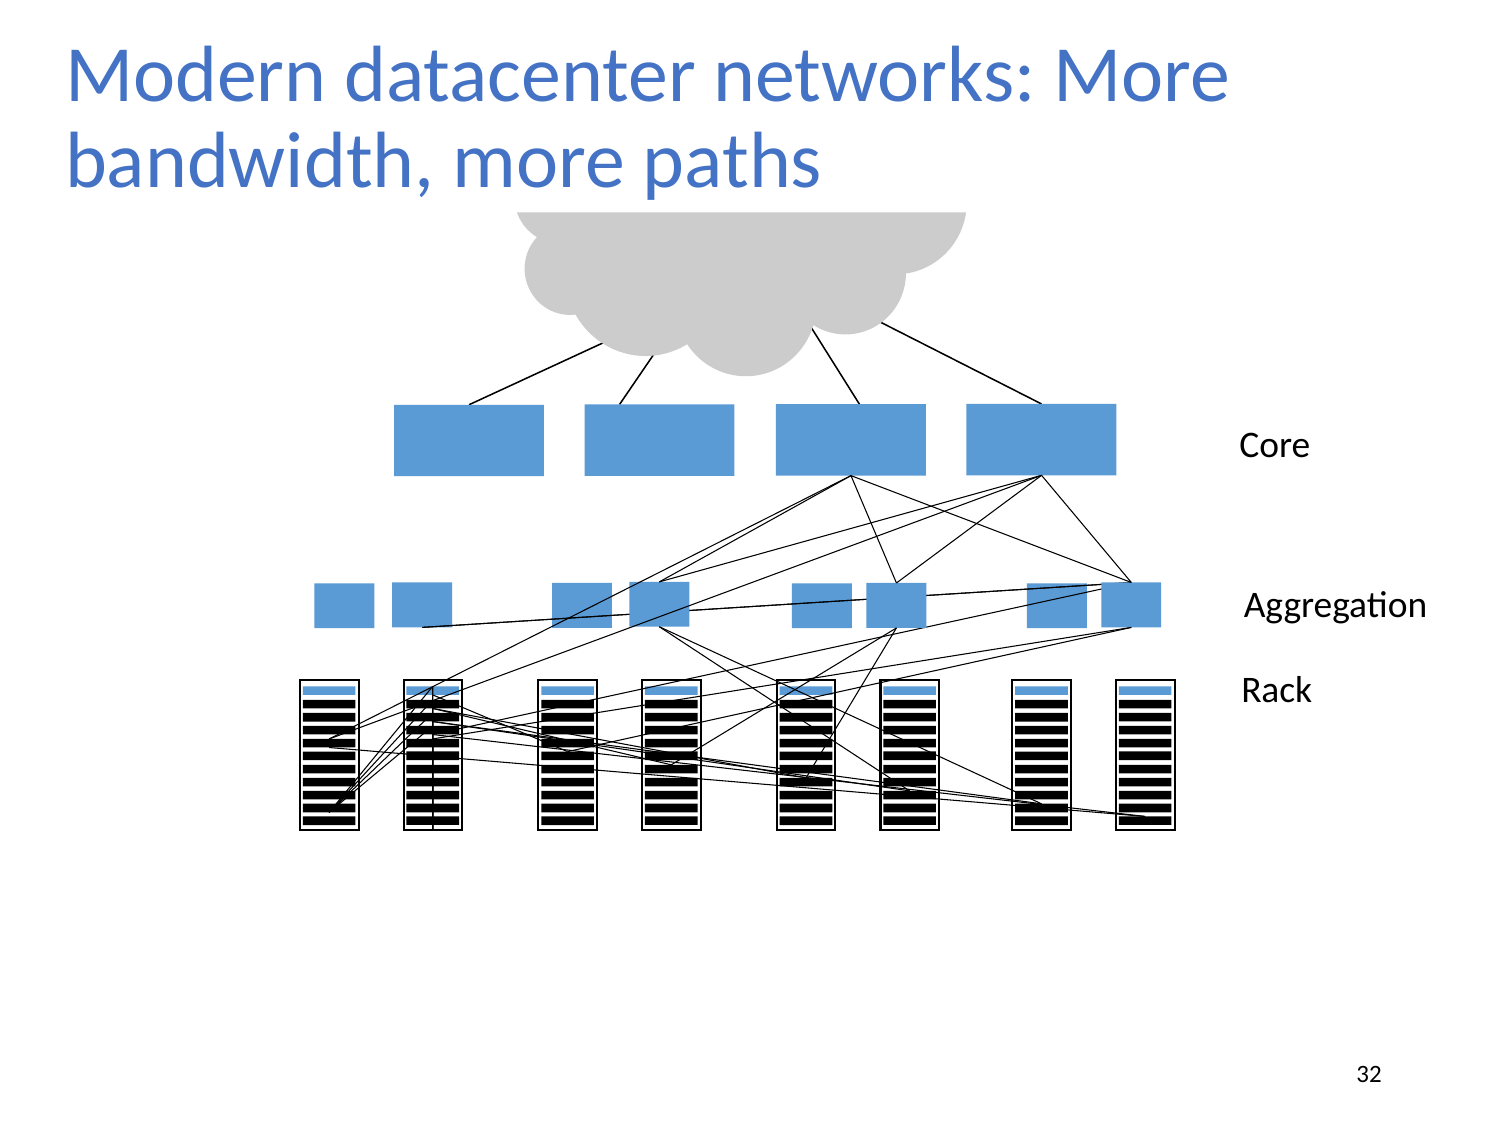

# Modern datacenter networks: More bandwidth, more paths

Core
Aggregation

Rack

32